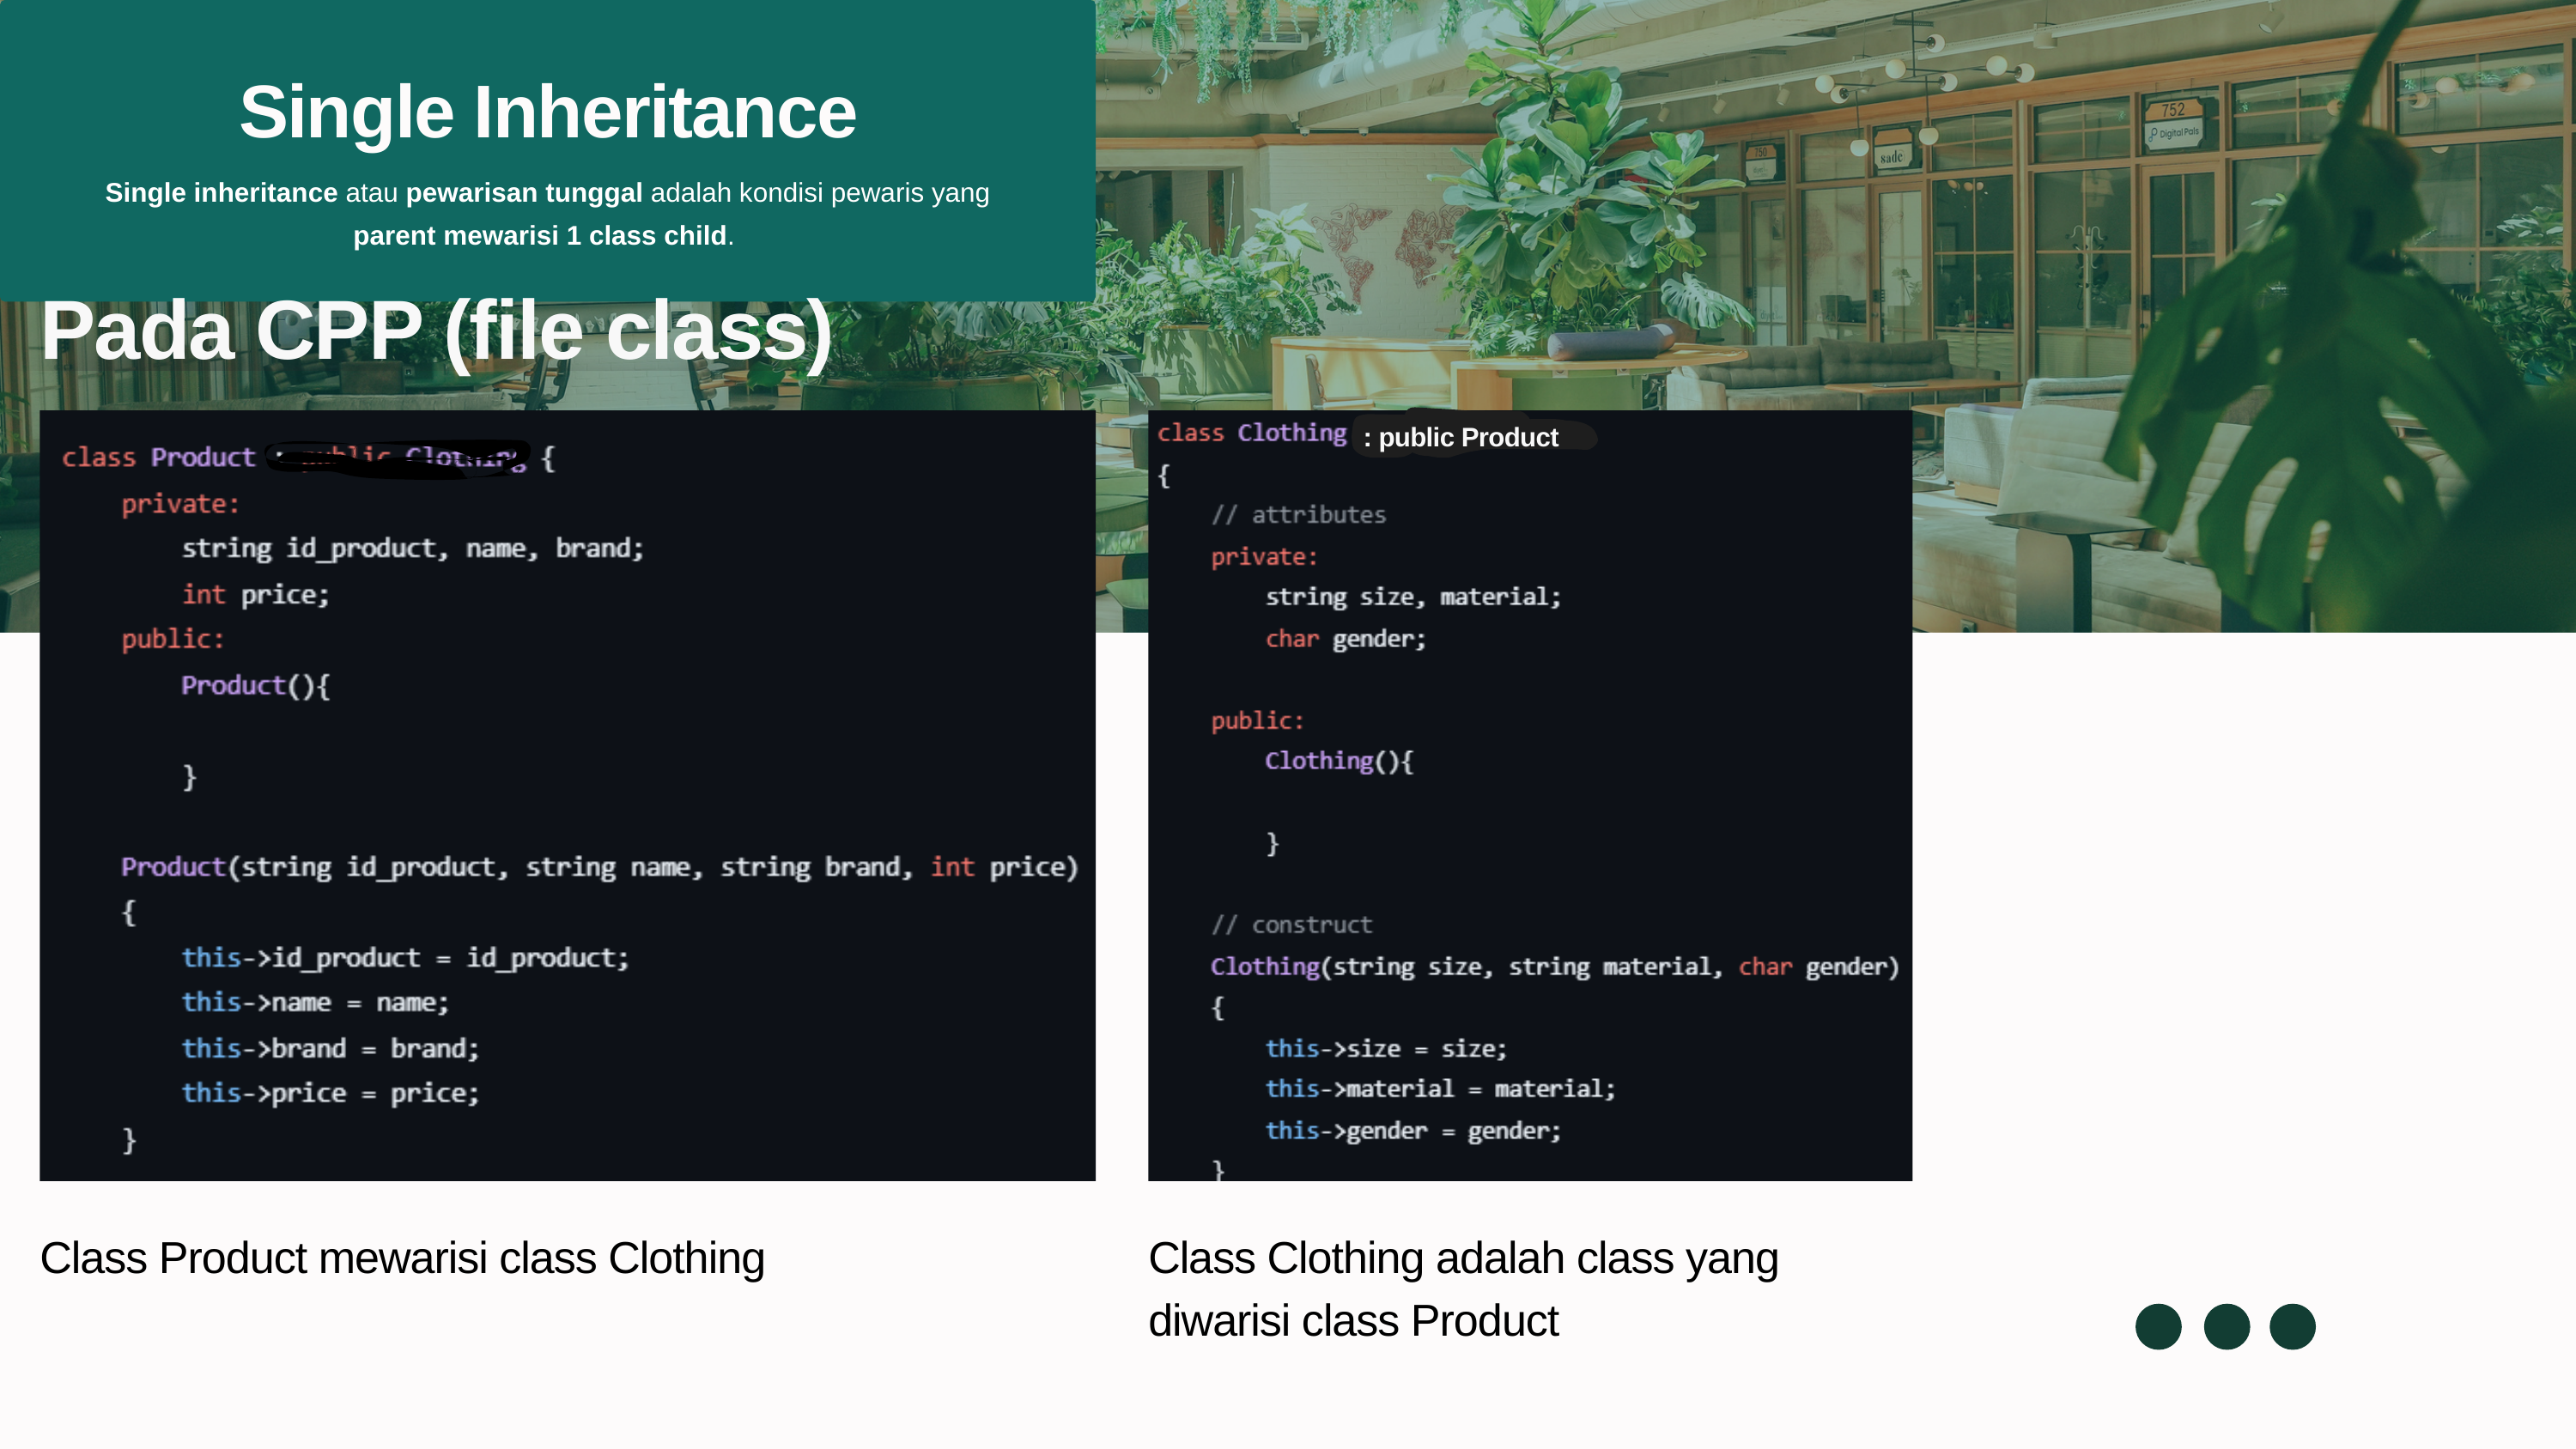

Single Inheritance
Single inheritance atau pewarisan tunggal adalah kondisi pewaris yang parent mewarisi 1 class child.

Pada CPP (file class)

: public Product

Class Product mewarisi class Clothing
Class Clothing adalah class yang diwarisi class Product